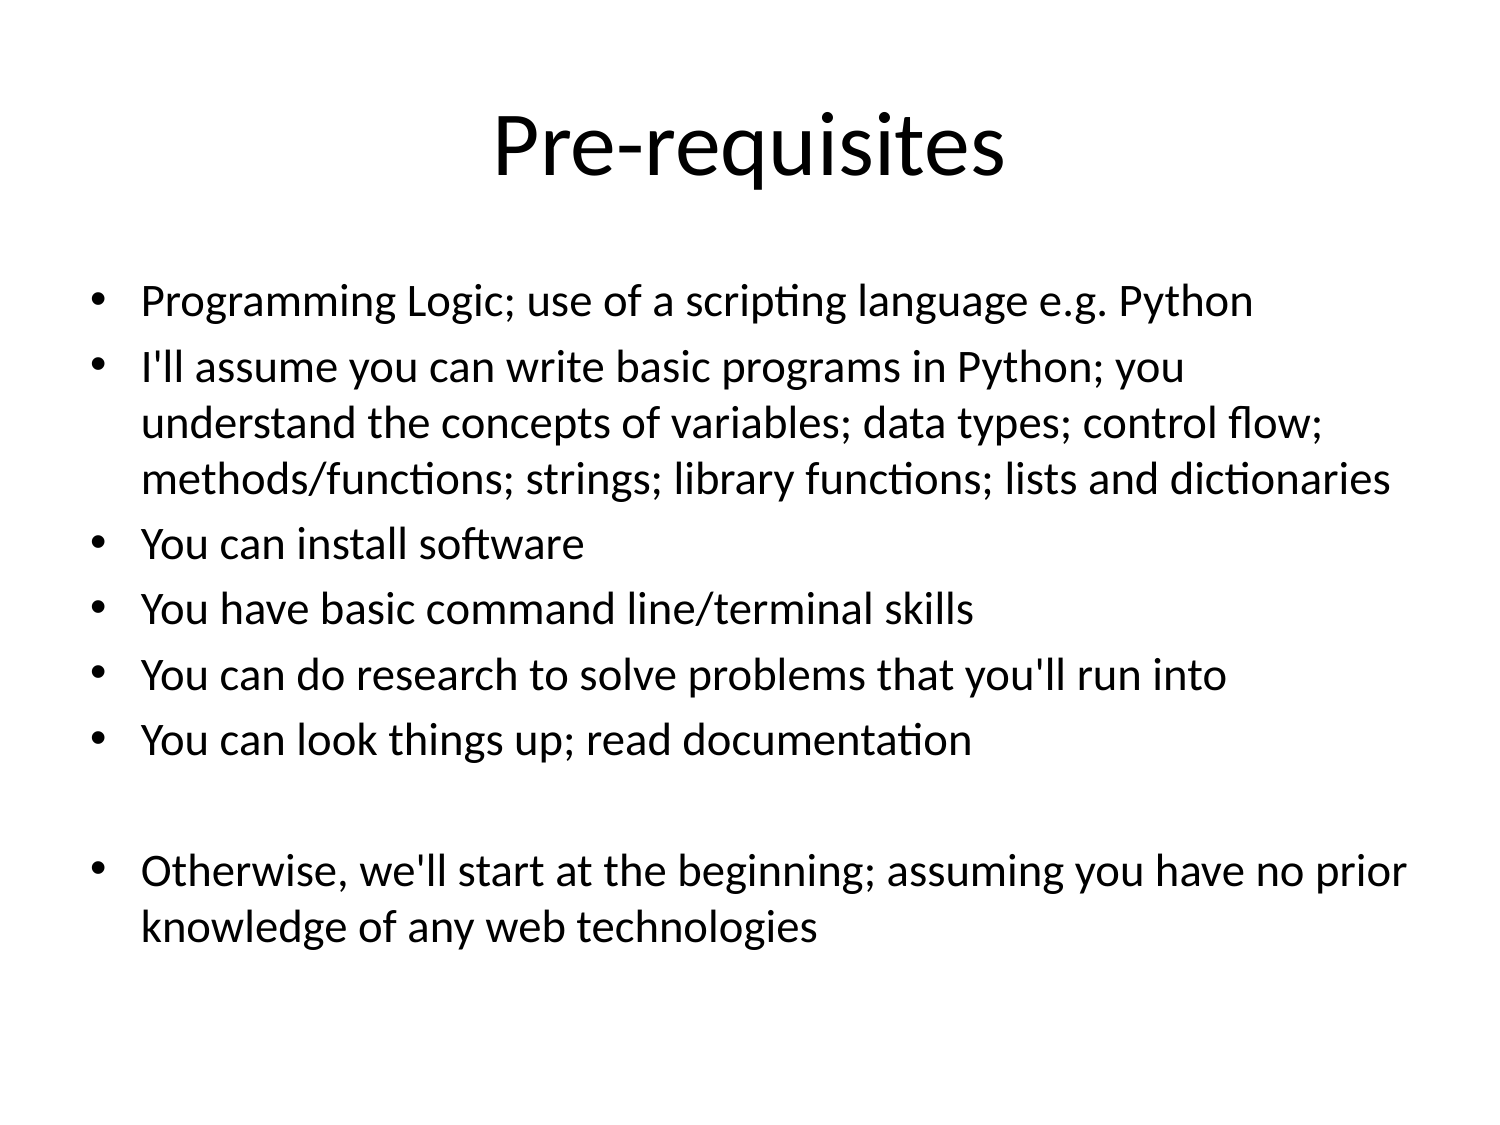

# Pre-requisites
Programming Logic; use of a scripting language e.g. Python
I'll assume you can write basic programs in Python; you understand the concepts of variables; data types; control flow; methods/functions; strings; library functions; lists and dictionaries
You can install software
You have basic command line/terminal skills
You can do research to solve problems that you'll run into
You can look things up; read documentation

Otherwise, we'll start at the beginning; assuming you have no prior knowledge of any web technologies